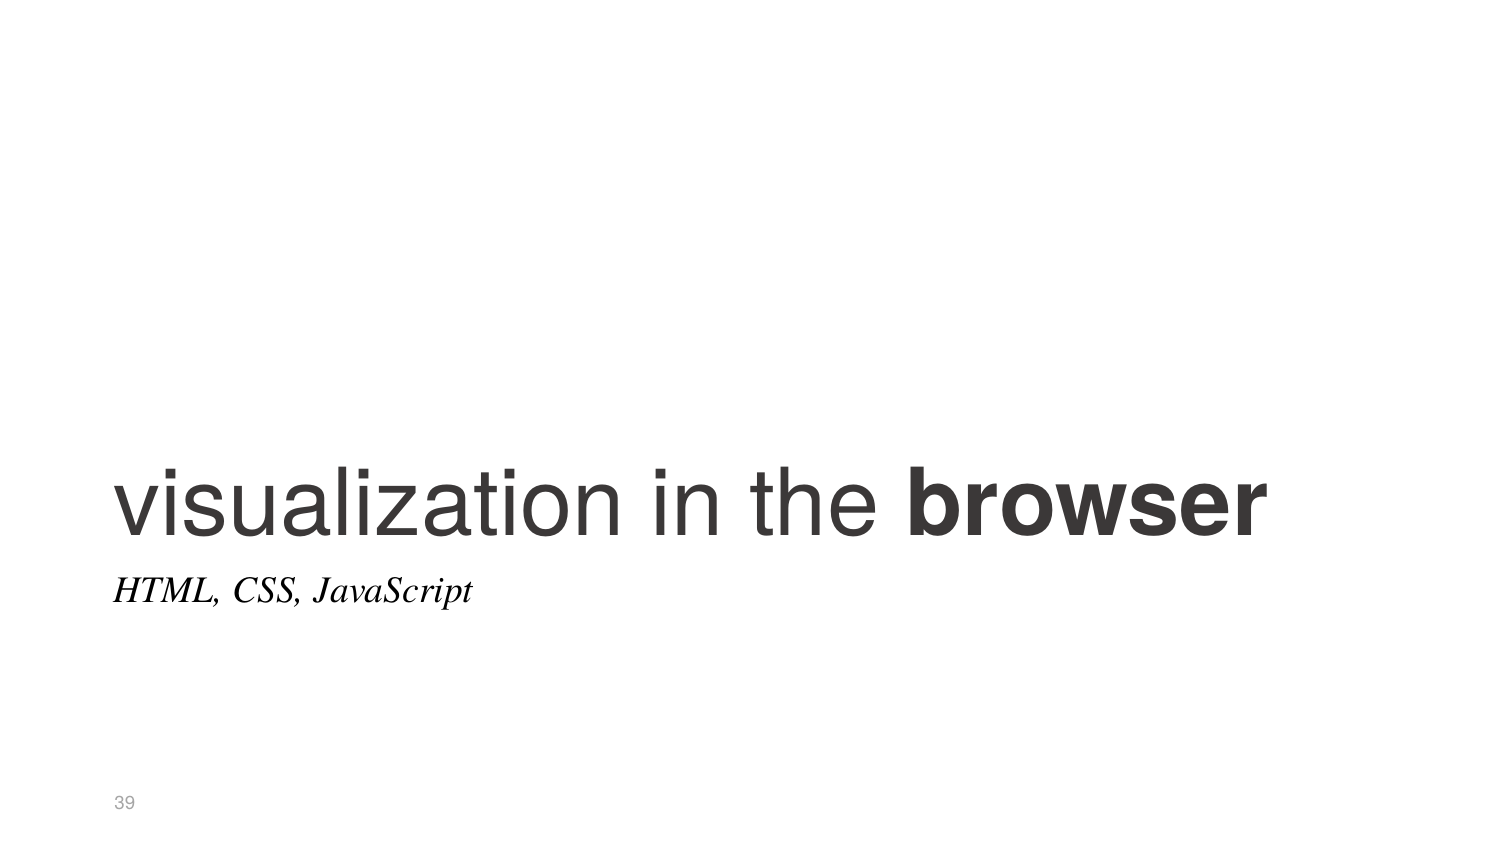

# visualization in the browser
HTML, CSS, JavaScript
39